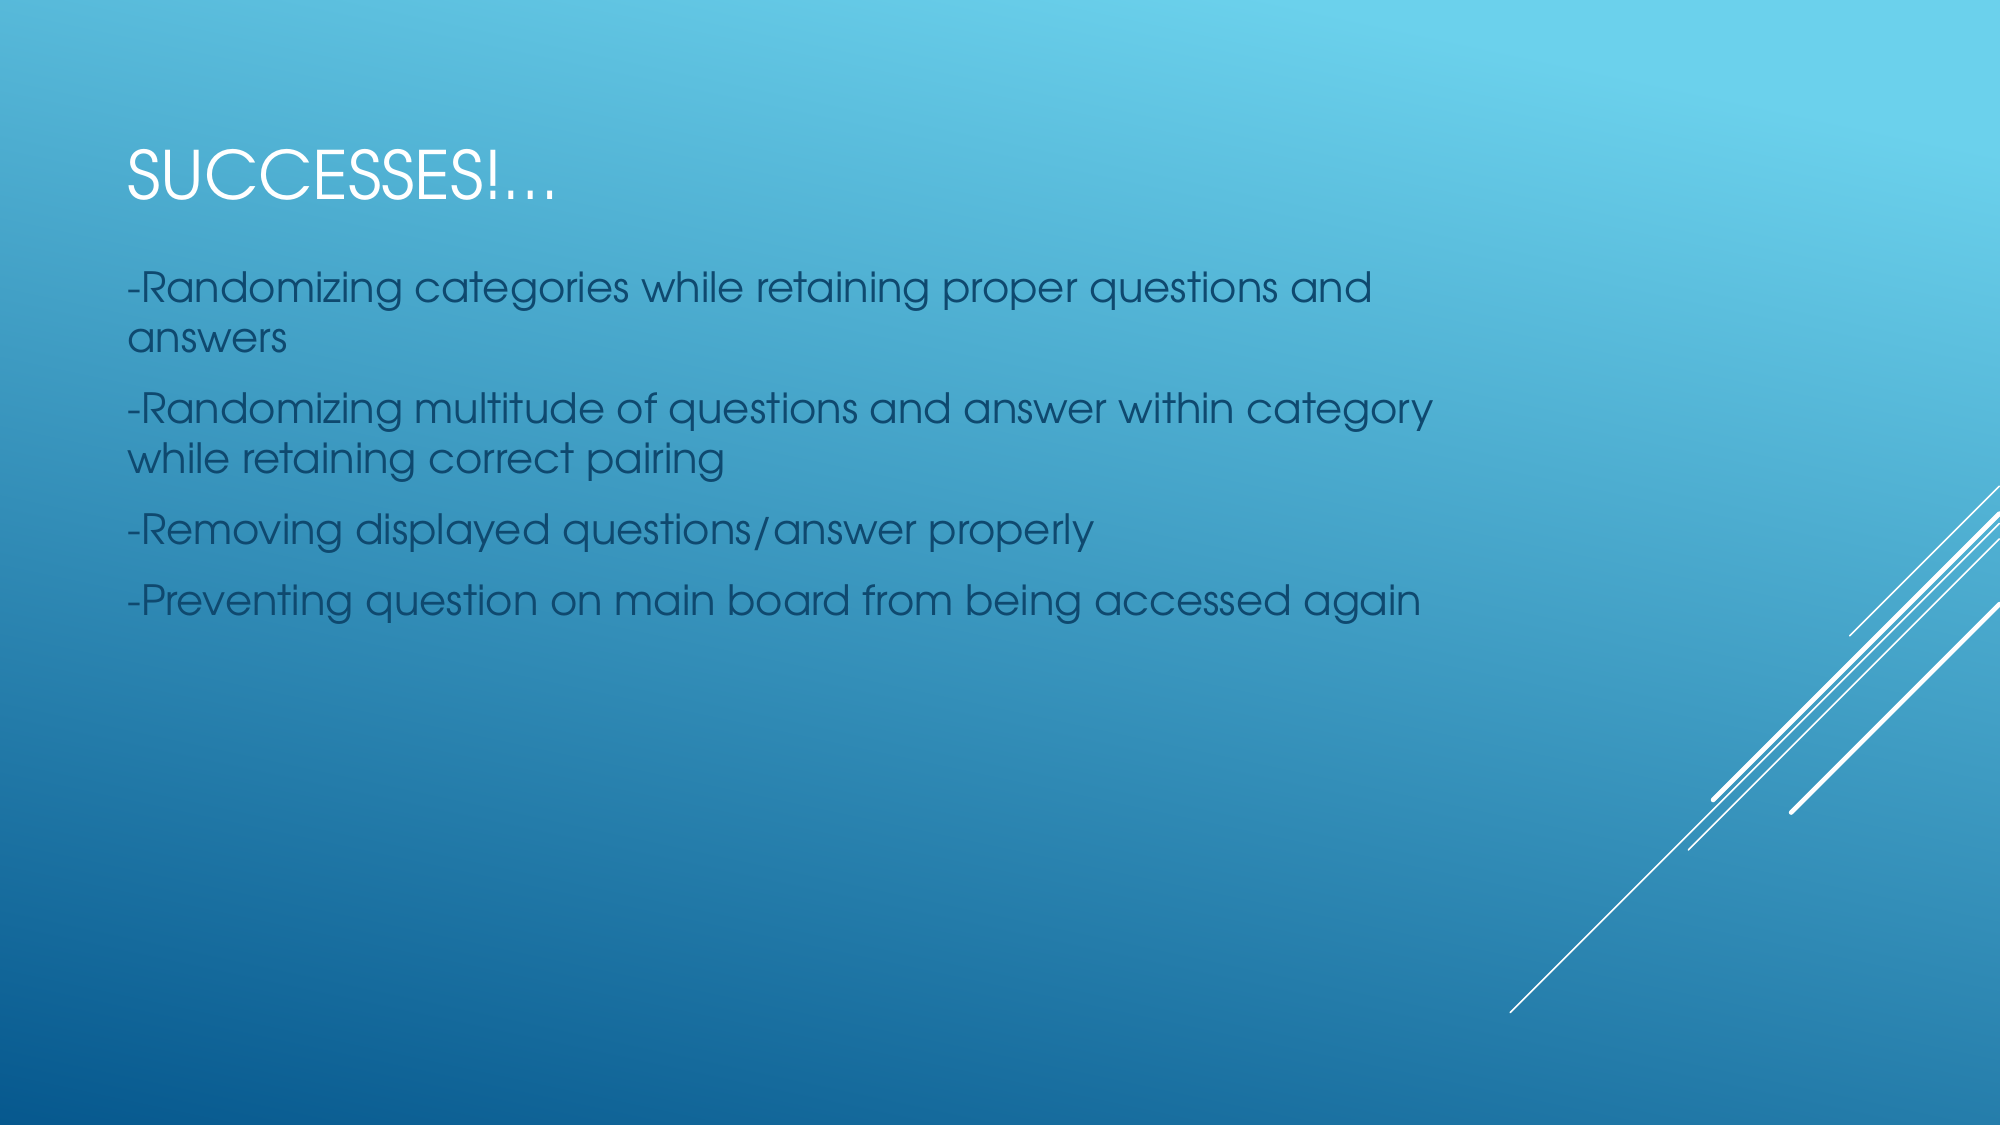

# SuccessES!…
-Randomizing categories while retaining proper questions and answers
-Randomizing multitude of questions and answer within category while retaining correct pairing
-Removing displayed questions/answer properly
-Preventing question on main board from being accessed again